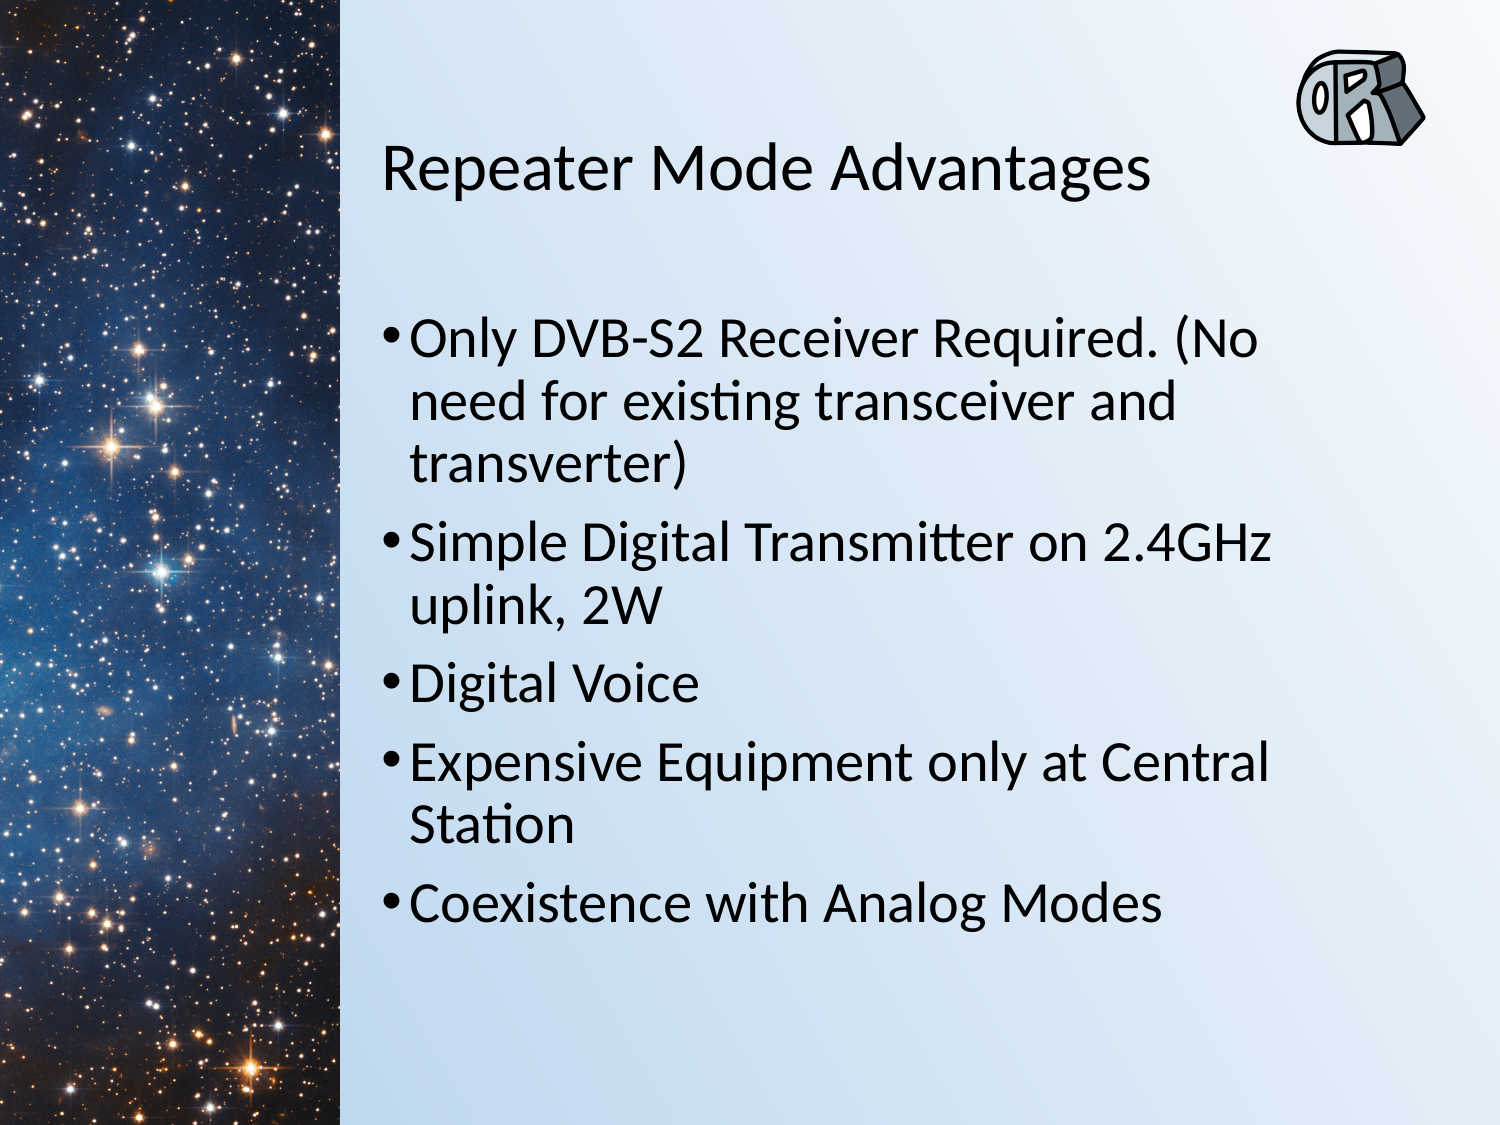

# Repeater Mode Advantages
Only DVB-S2 Receiver Required. (No need for existing transceiver and transverter)
Simple Digital Transmitter on 2.4GHz uplink, 2W
Digital Voice
Expensive Equipment only at Central Station
Coexistence with Analog Modes